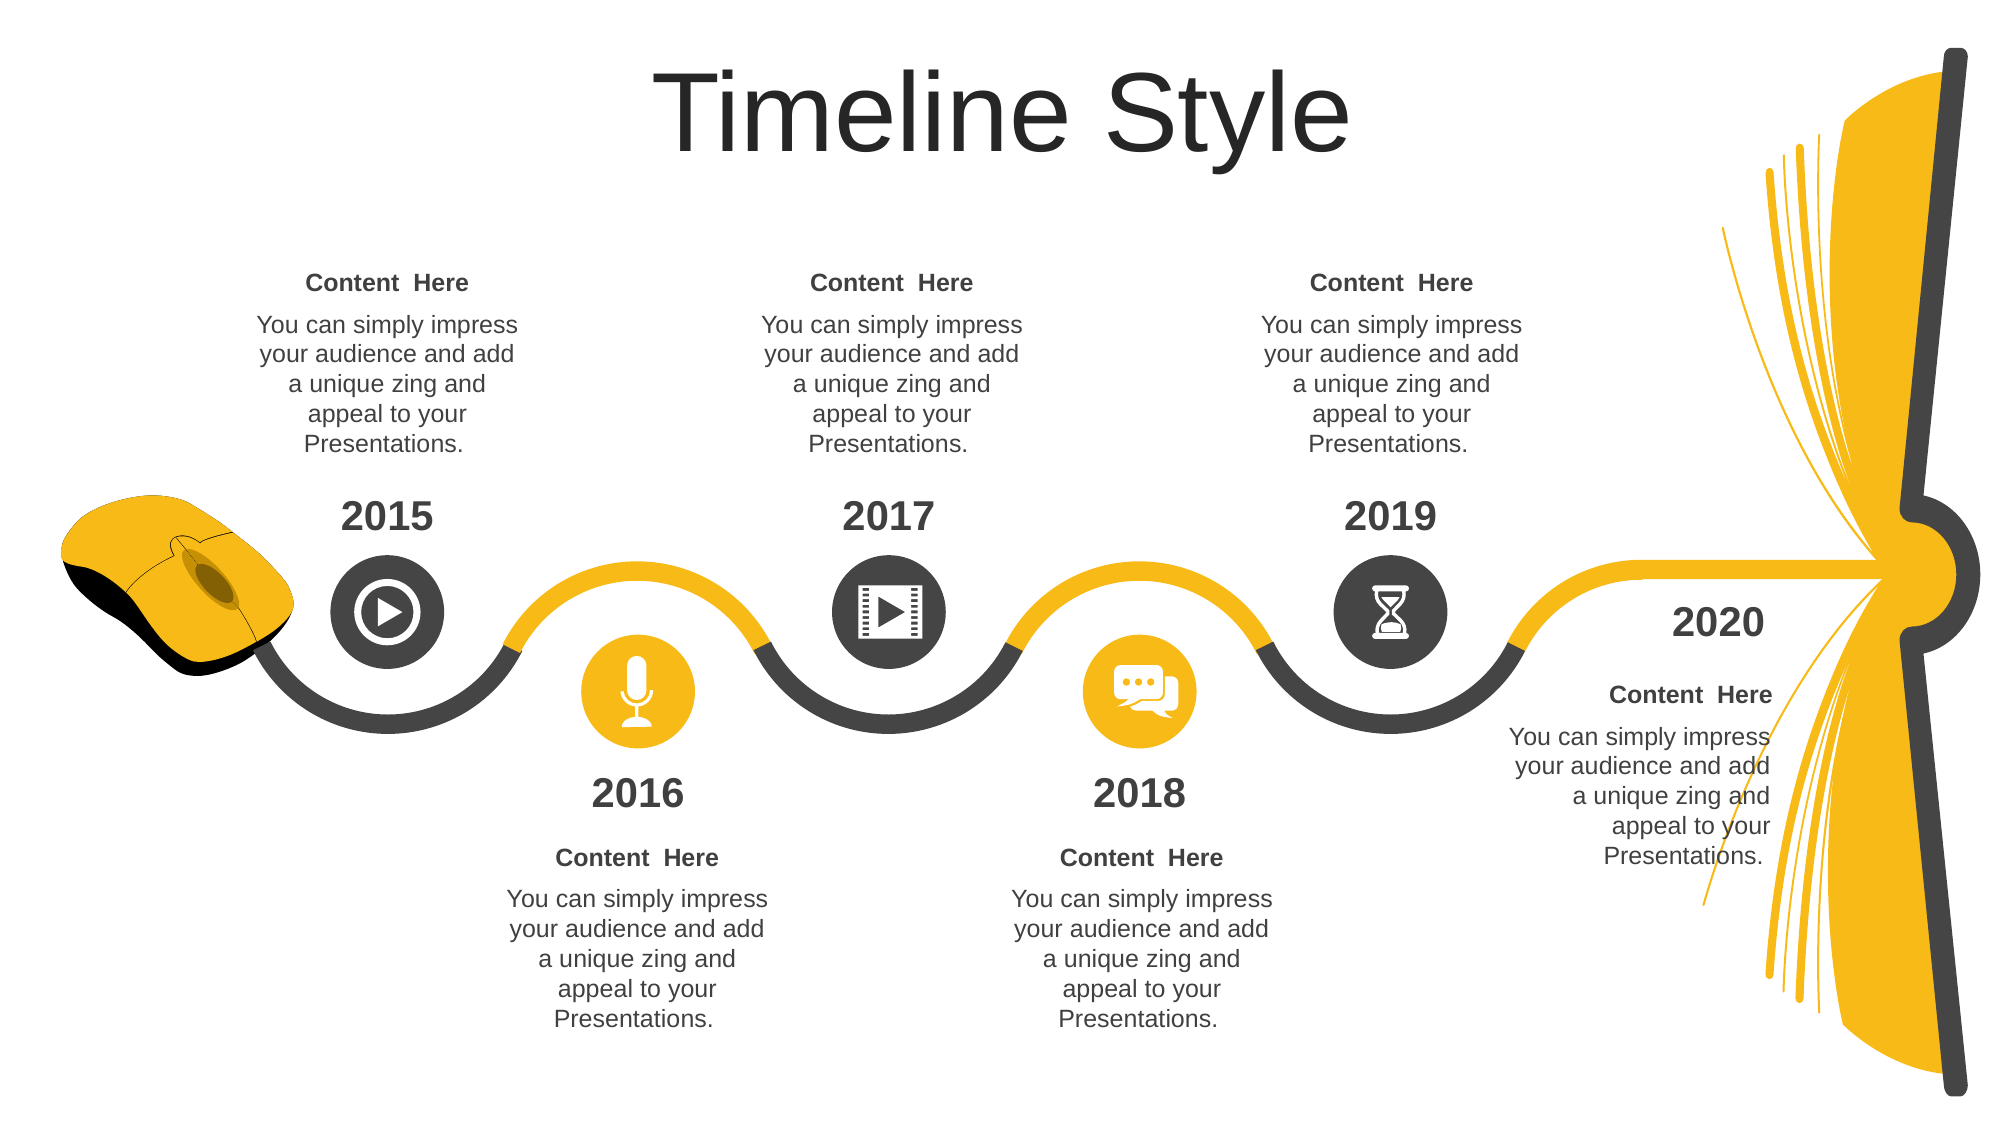

Timeline Style
Content  Here
You can simply impress your audience and add a unique zing and appeal to your Presentations.
Content  Here
You can simply impress your audience and add a unique zing and appeal to your Presentations.
Content  Here
You can simply impress your audience and add a unique zing and appeal to your Presentations.

2015
2017
2019

2020

Content  Here
You can simply impress your audience and add a unique zing and appeal to your Presentations.
2016
2018
Content  Here
You can simply impress your audience and add a unique zing and appeal to your Presentations.
Content  Here
You can simply impress your audience and add a unique zing and appeal to your Presentations.